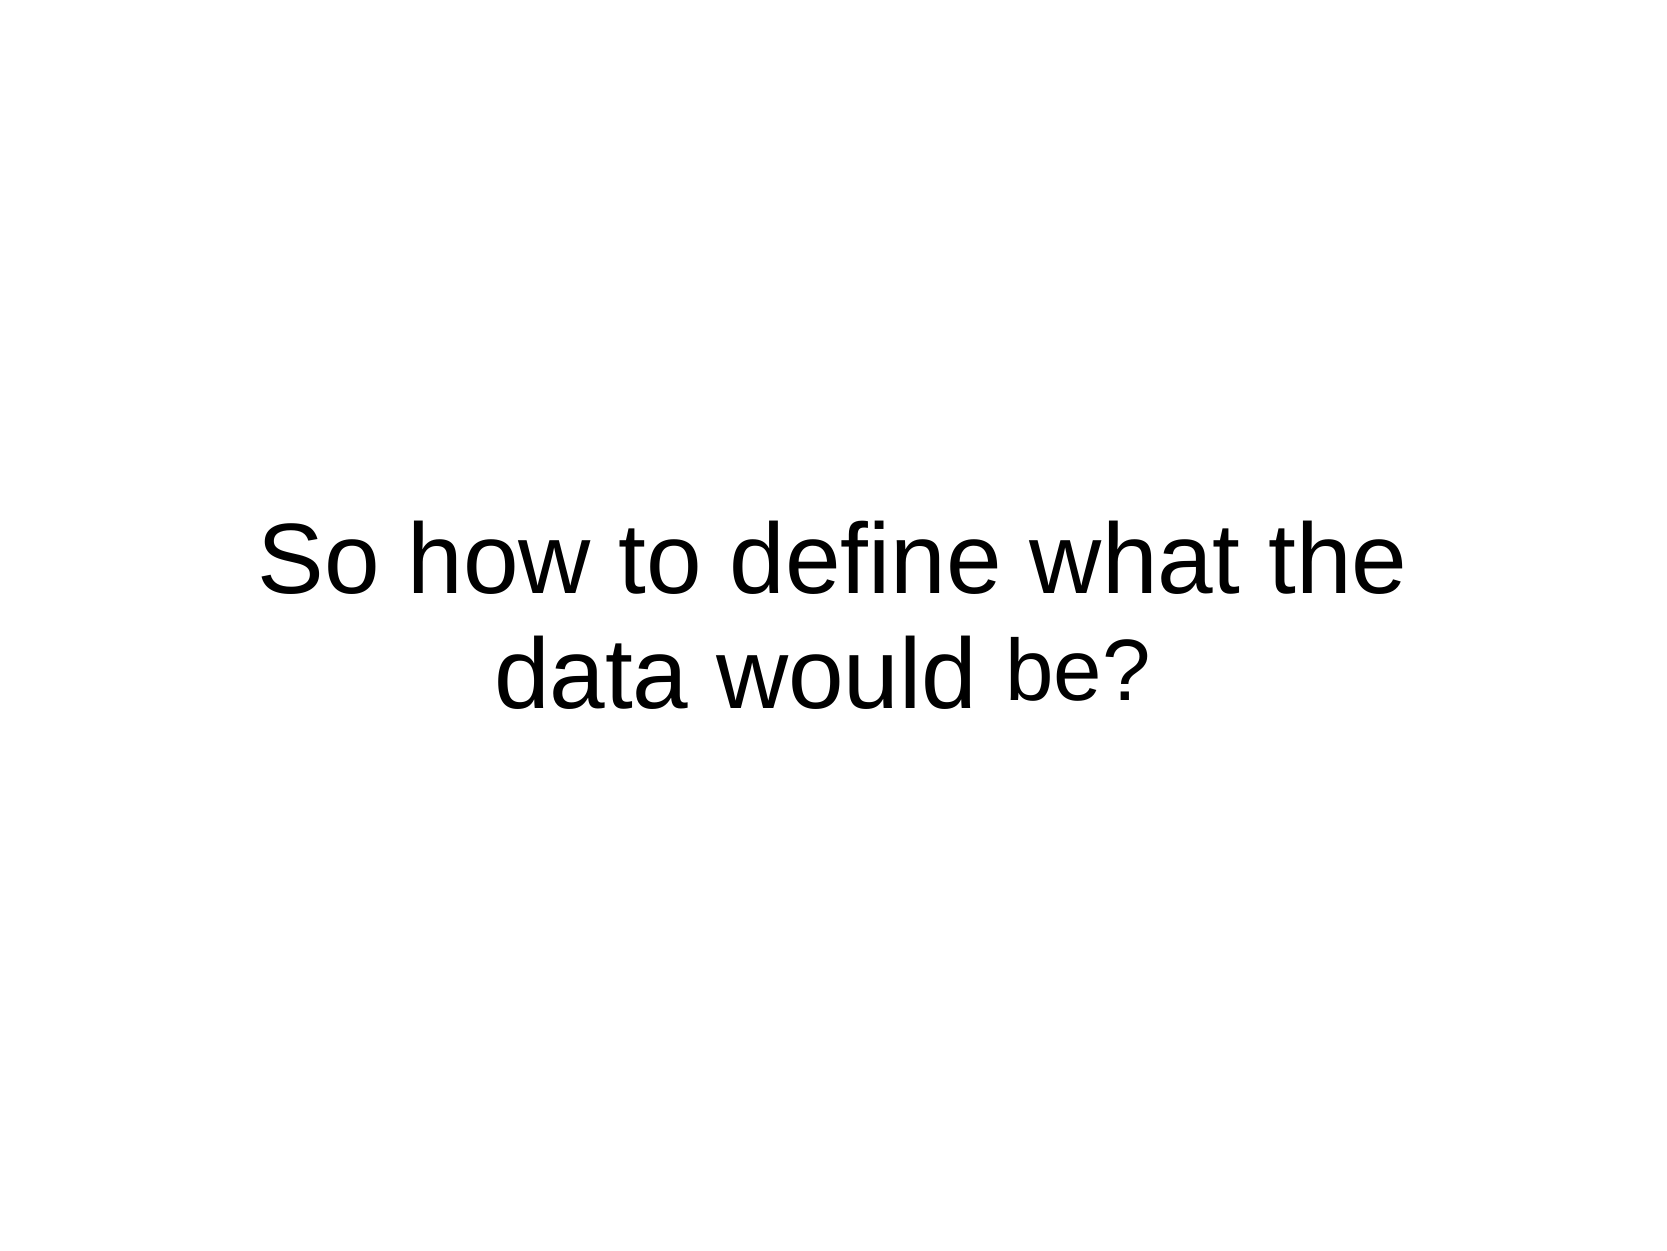

So
how
to define
what
be?
the
data
would